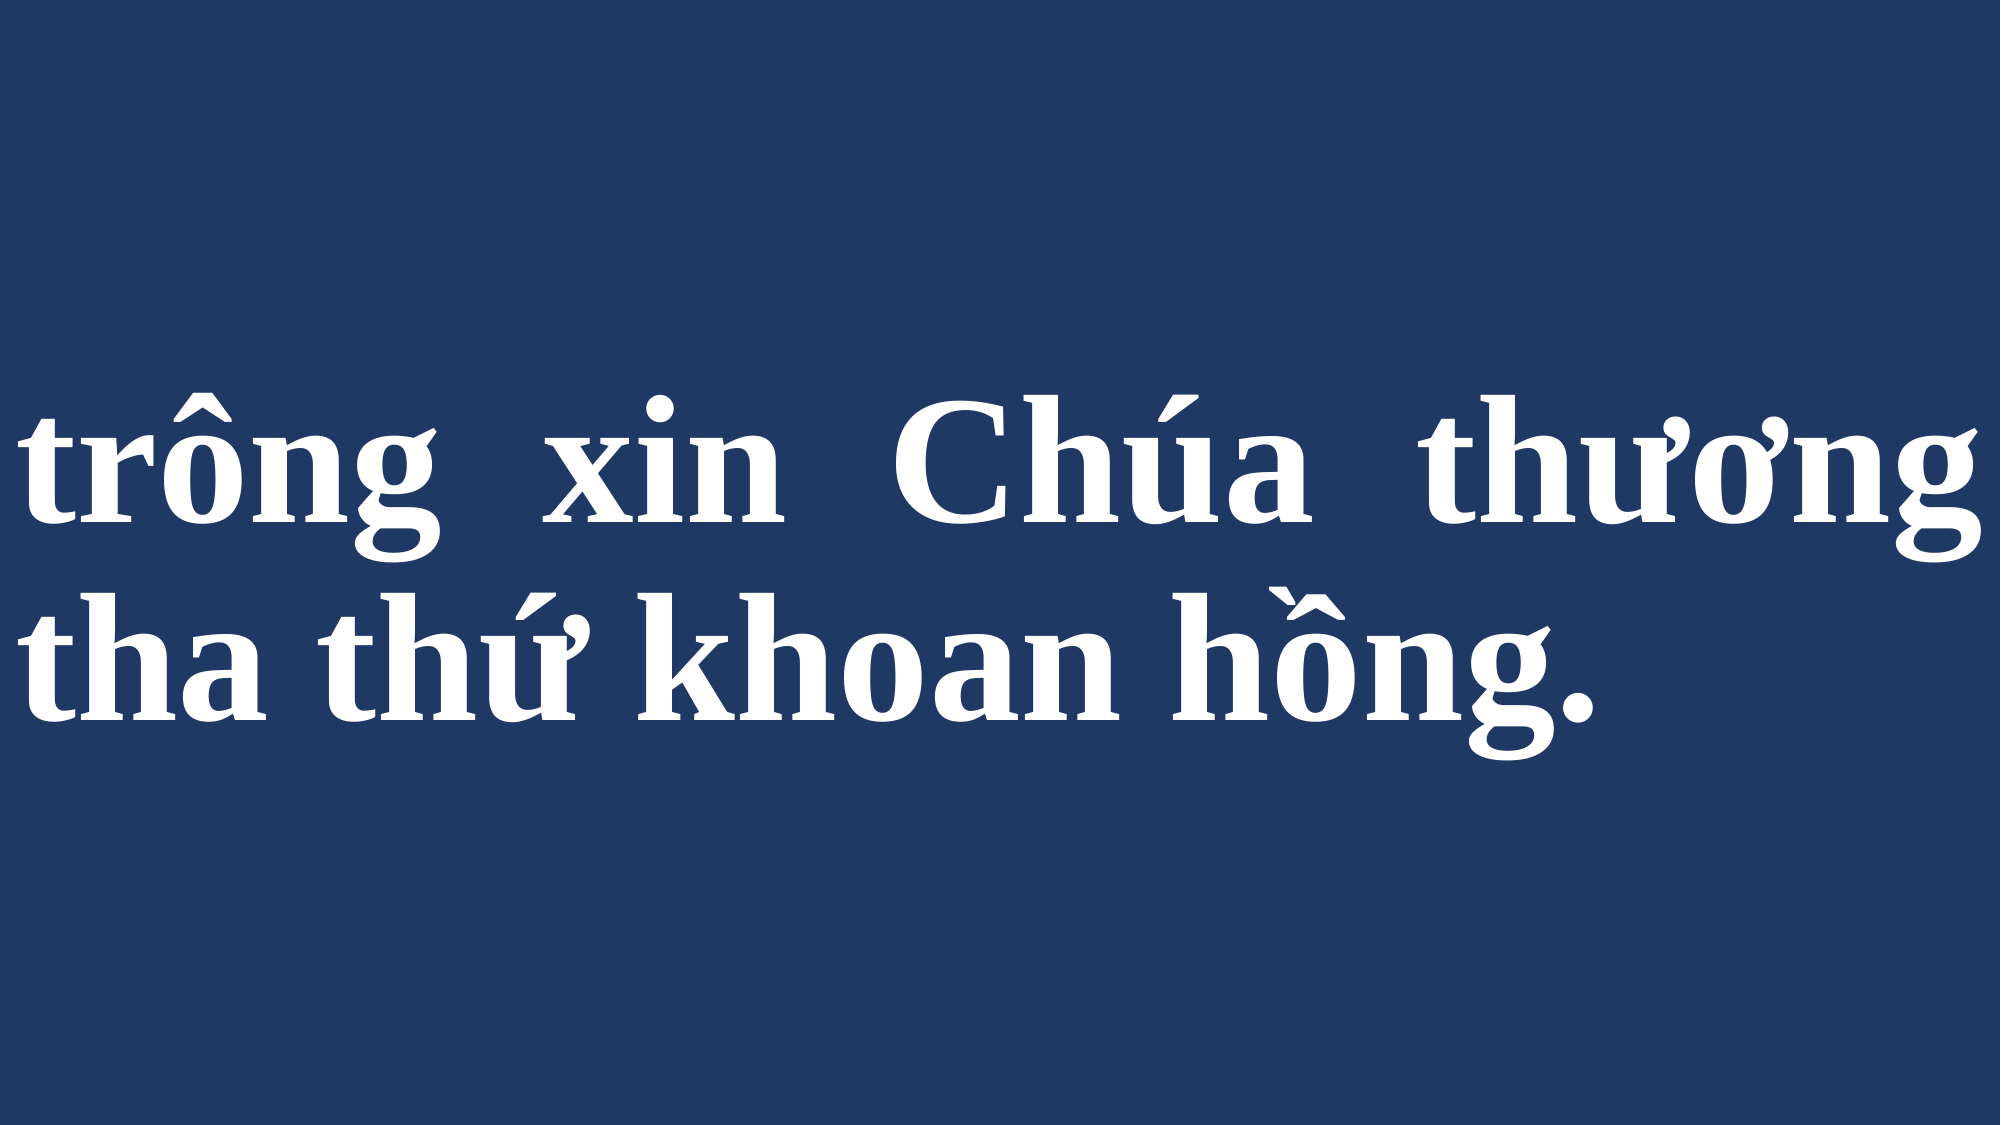

# trông xin Chúa thương tha thứ khoan hồng.